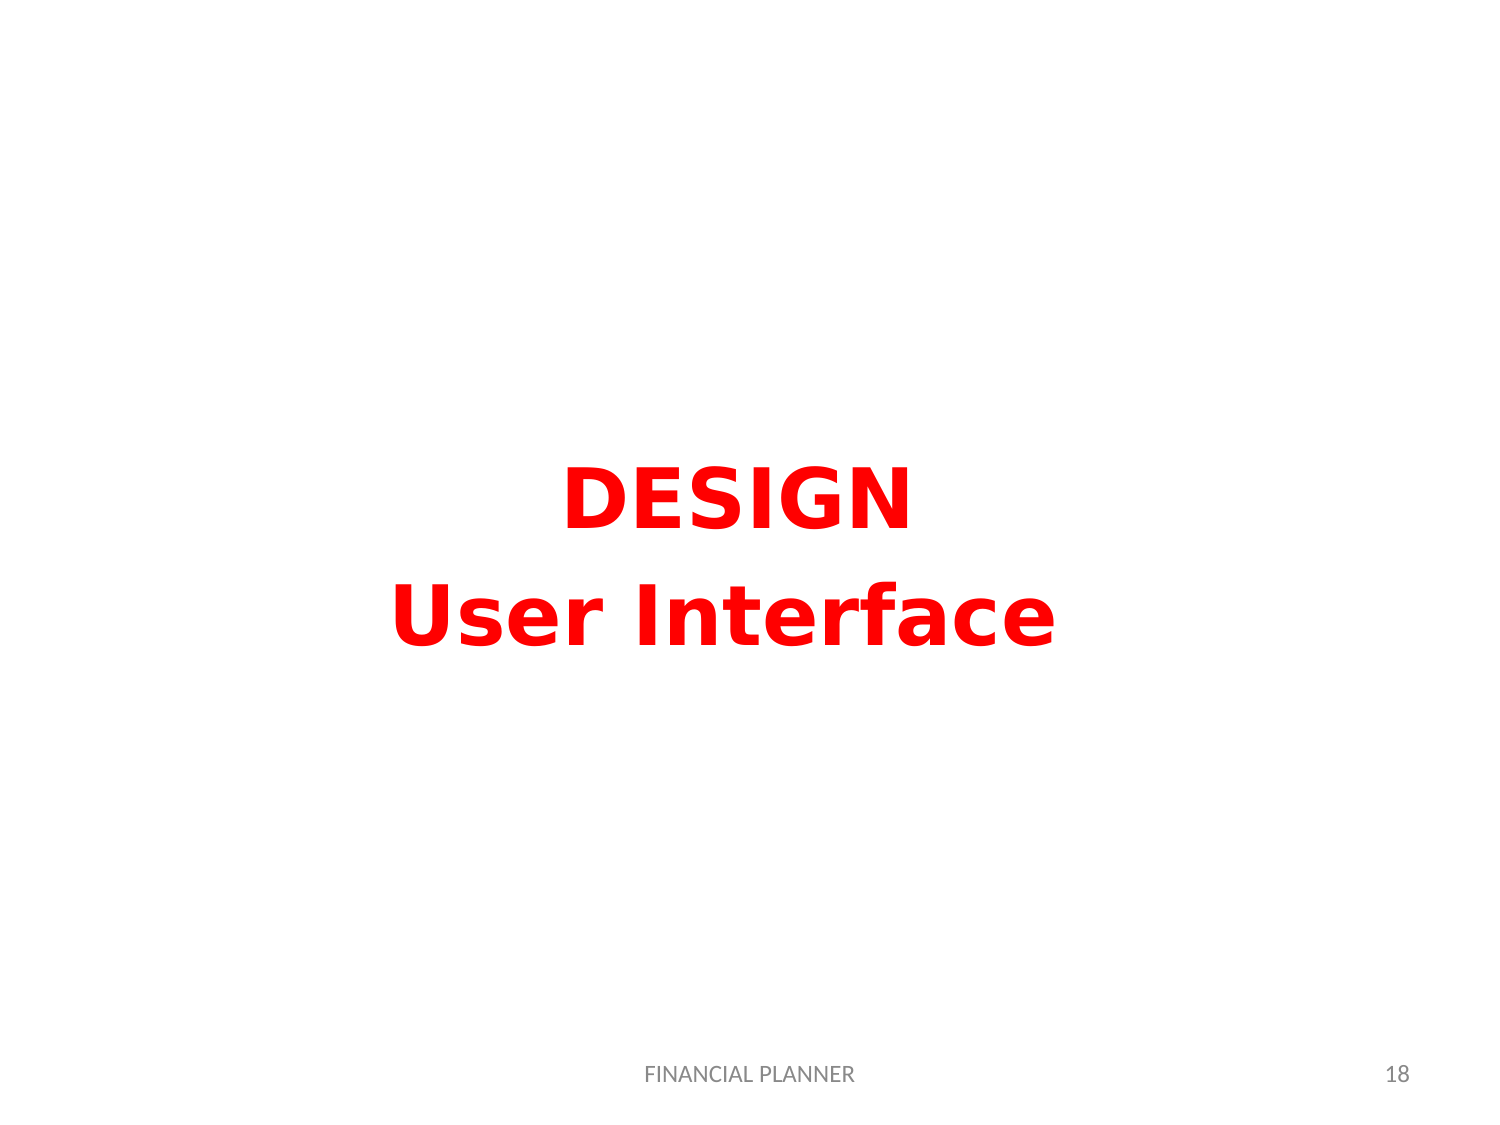

#
DESIGN
User Interface
FINANCIAL PLANNER
18